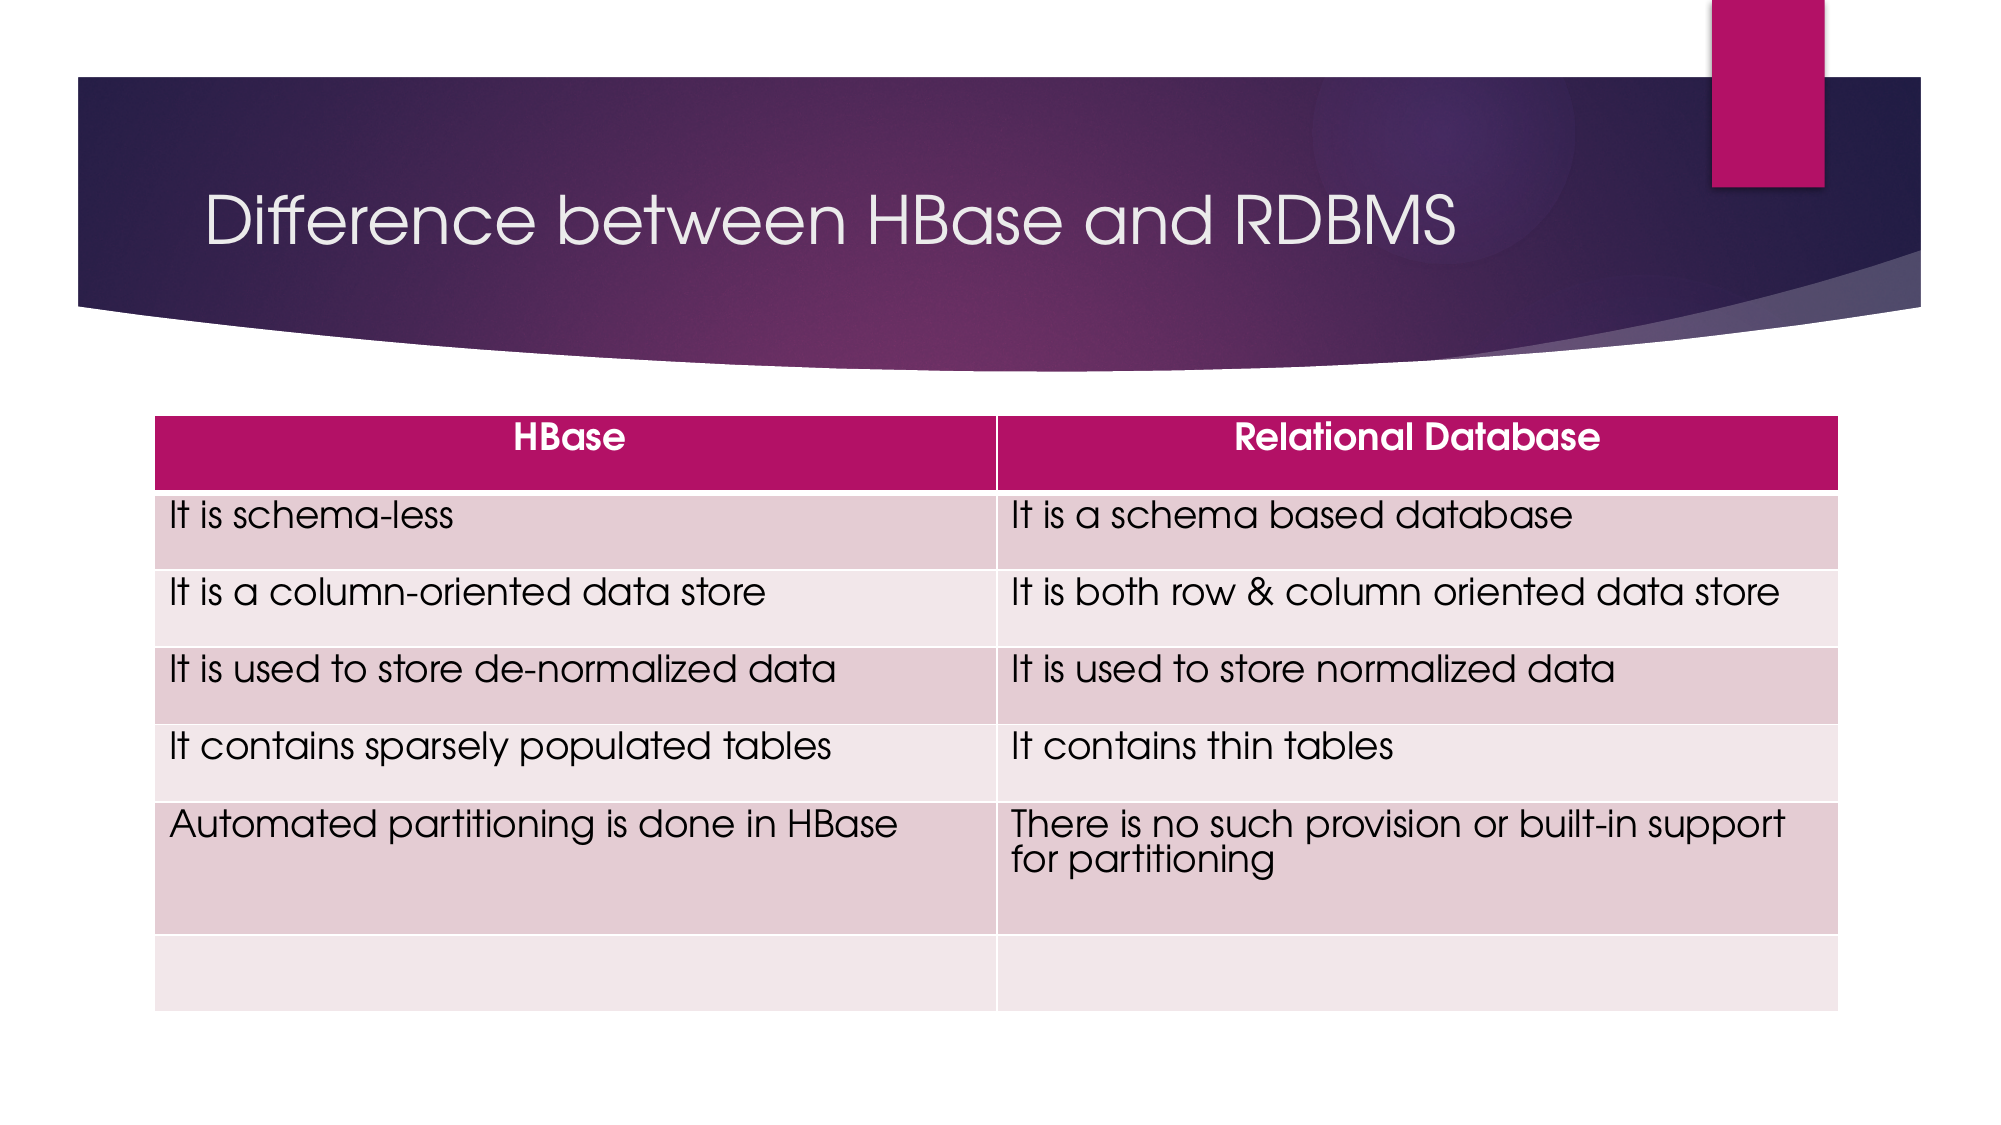

# Difference between HBase and RDBMS
| HBase | Relational Database |
| --- | --- |
| It is schema-less | It is a schema based database |
| It is a column-oriented data store | It is both row & column oriented data store |
| It is used to store de-normalized data | It is used to store normalized data |
| It contains sparsely populated tables | It contains thin tables |
| Automated partitioning is done in HBase | There is no such provision or built-in support for partitioning |
|  |  |